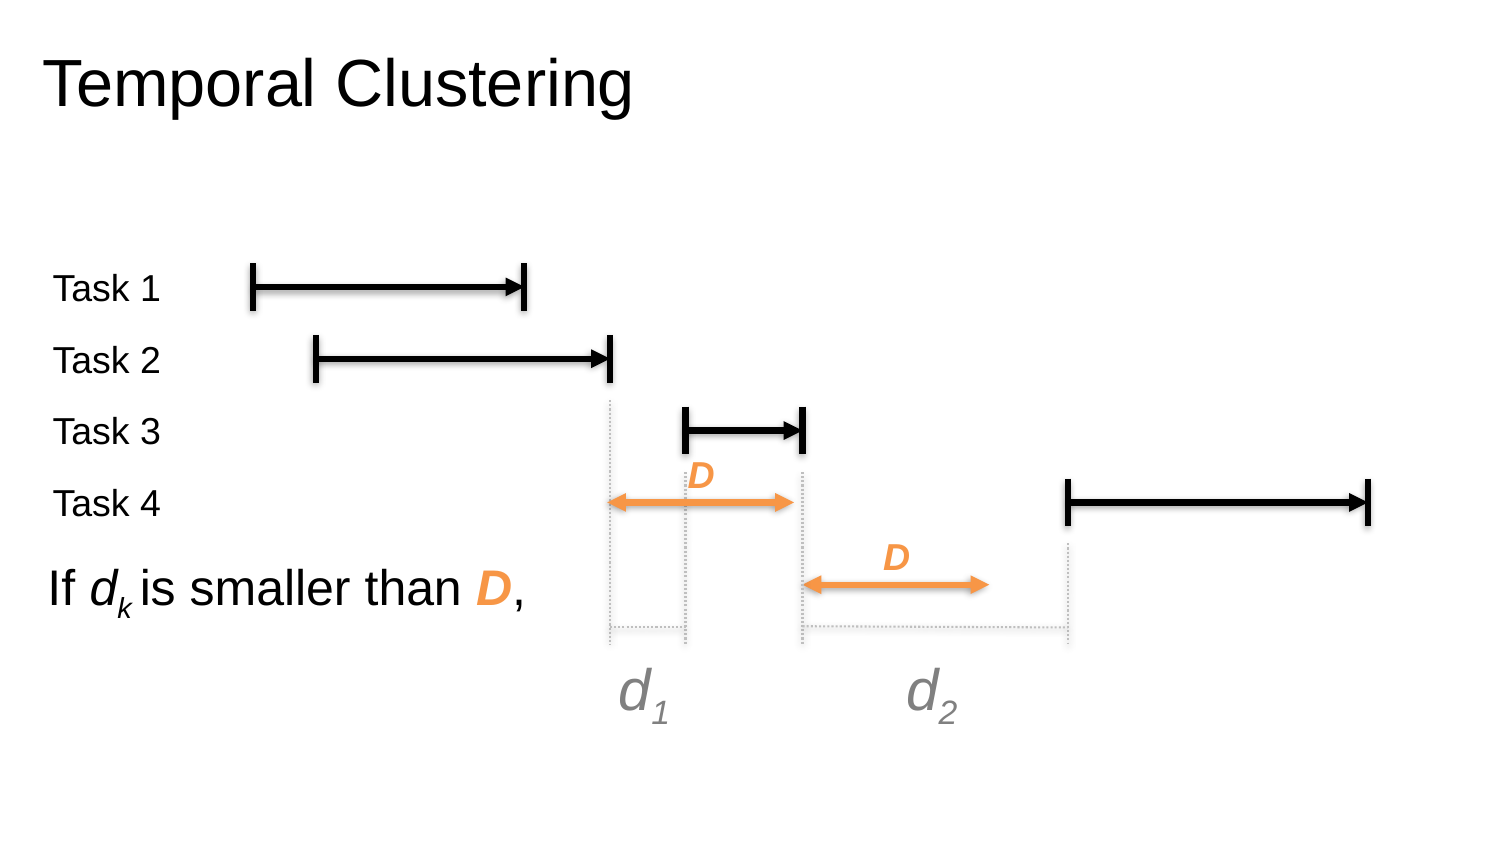

Temporal Clustering
Task 1
Task 2
Task 3
D
Task 4
D
If dk is smaller than D,
d1
d2